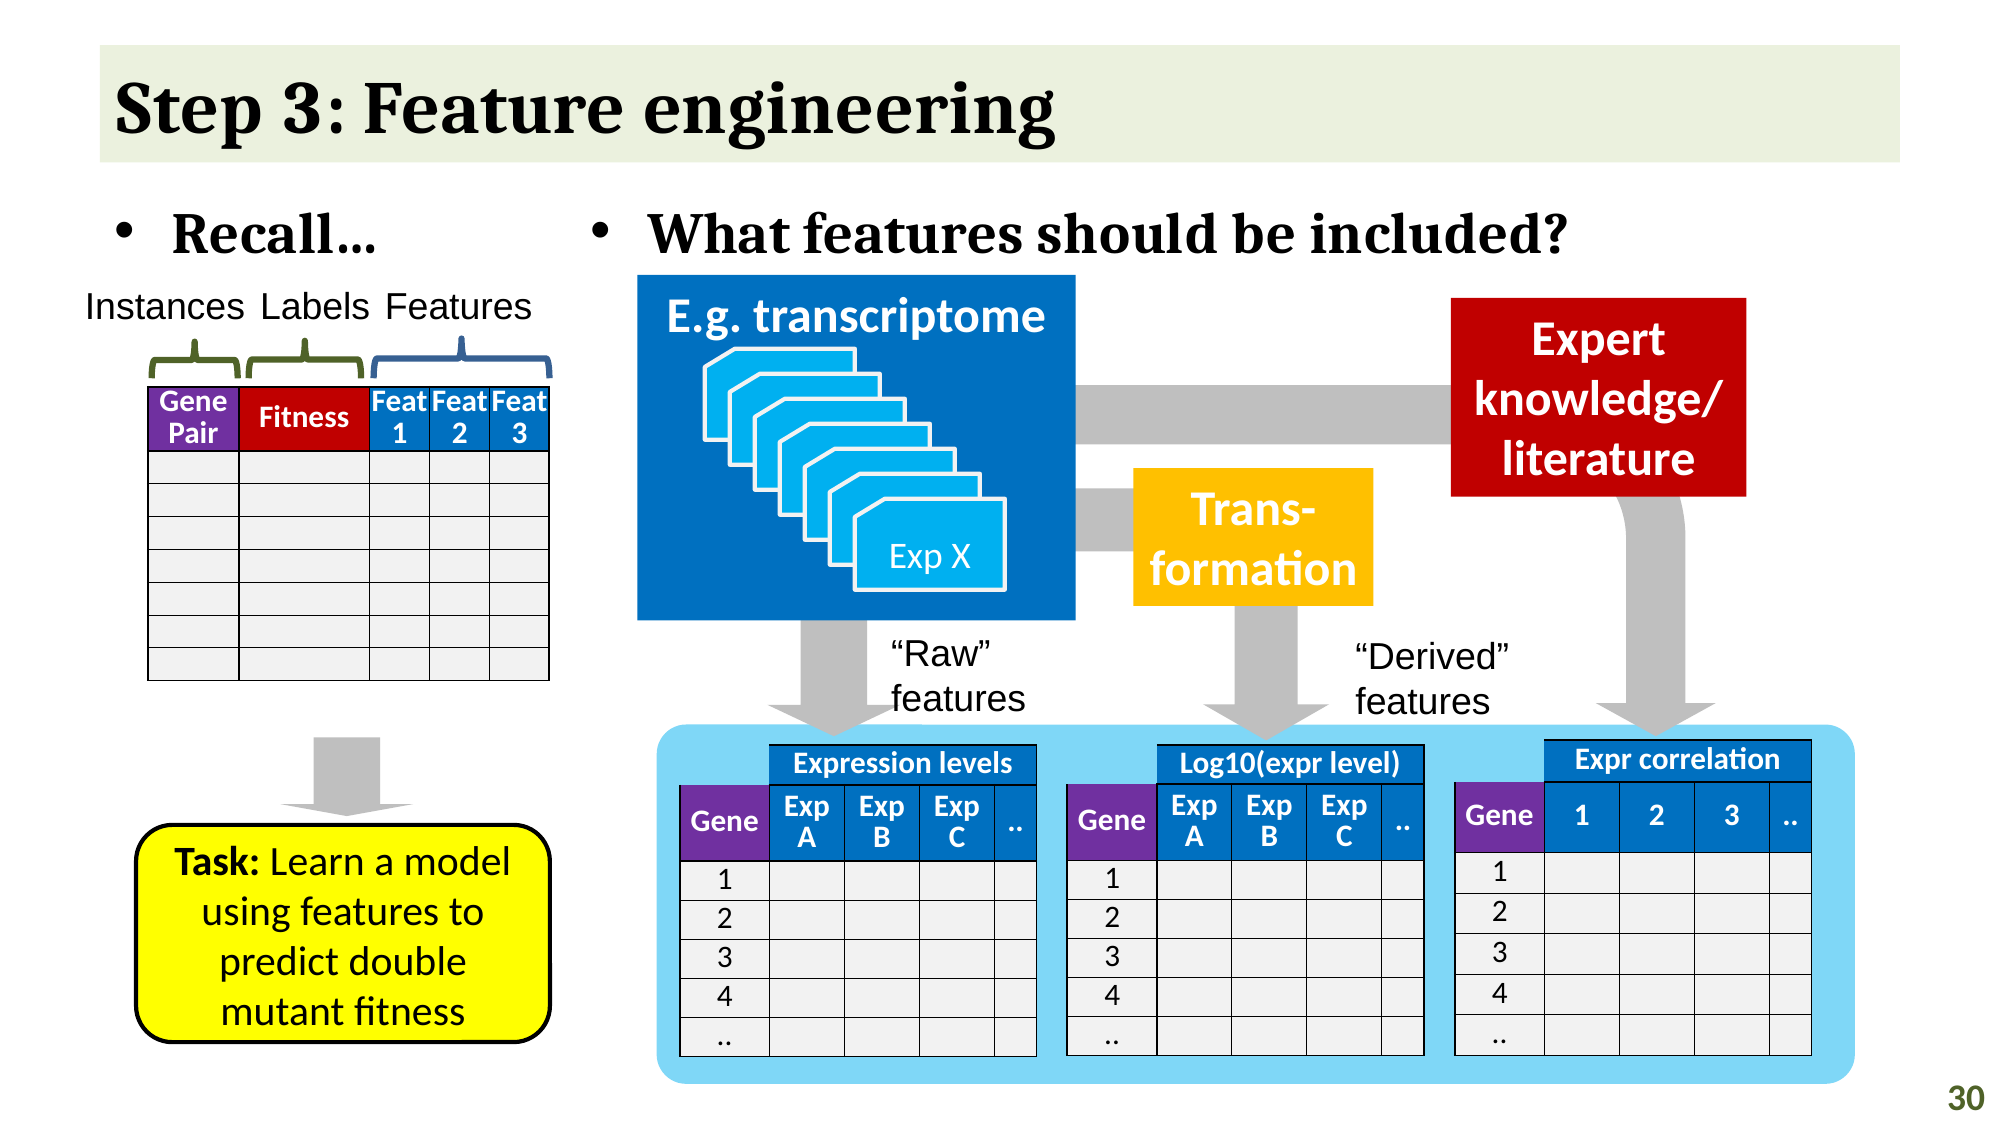

# Step 3: Feature engineering
Recall…
What features should be included?

Instances
Labels
Features
E.g. transcriptome
Exp1
Exp1
Exp1
Exp1
Exp1
Exp1
Exp X
Expert knowledge/
literature

| Gene Pair | Fitness | Feat 1 | Feat 2 | Feat 3 |
| --- | --- | --- | --- | --- |
|  |  |  |  |  |
|  |  |  |  |  |
|  |  |  |  |  |
|  |  |  |  |  |
|  |  |  |  |  |
|  |  |  |  |  |
|  |  |  |  |  |

Trans-
formation

“Raw”
features
“Derived”
features

|  | Expr correlation |  |  |  |
| --- | --- | --- | --- | --- |
| Gene | 1 | 2 | 3 | .. |
| 1 |  |  |  |  |
| 2 |  |  |  |  |
| 3 |  |  |  |  |
| 4 |  |  |  |  |
| .. |  |  |  |  |
|  | Log10(expr level) |  |  |  |
| --- | --- | --- | --- | --- |
| Gene | Exp A | Exp B | Exp C | .. |
| 1 |  |  |  |  |
| 2 |  |  |  |  |
| 3 |  |  |  |  |
| 4 |  |  |  |  |
| .. |  |  |  |  |
|  | Expression levels |  |  |  |
| --- | --- | --- | --- | --- |
| Gene | Exp A | Exp B | Exp C | .. |
| 1 |  |  |  |  |
| 2 |  |  |  |  |
| 3 |  |  |  |  |
| 4 |  |  |  |  |
| .. |  |  |  |  |
Task: Learn a model using features to predict double
mutant fitness
30